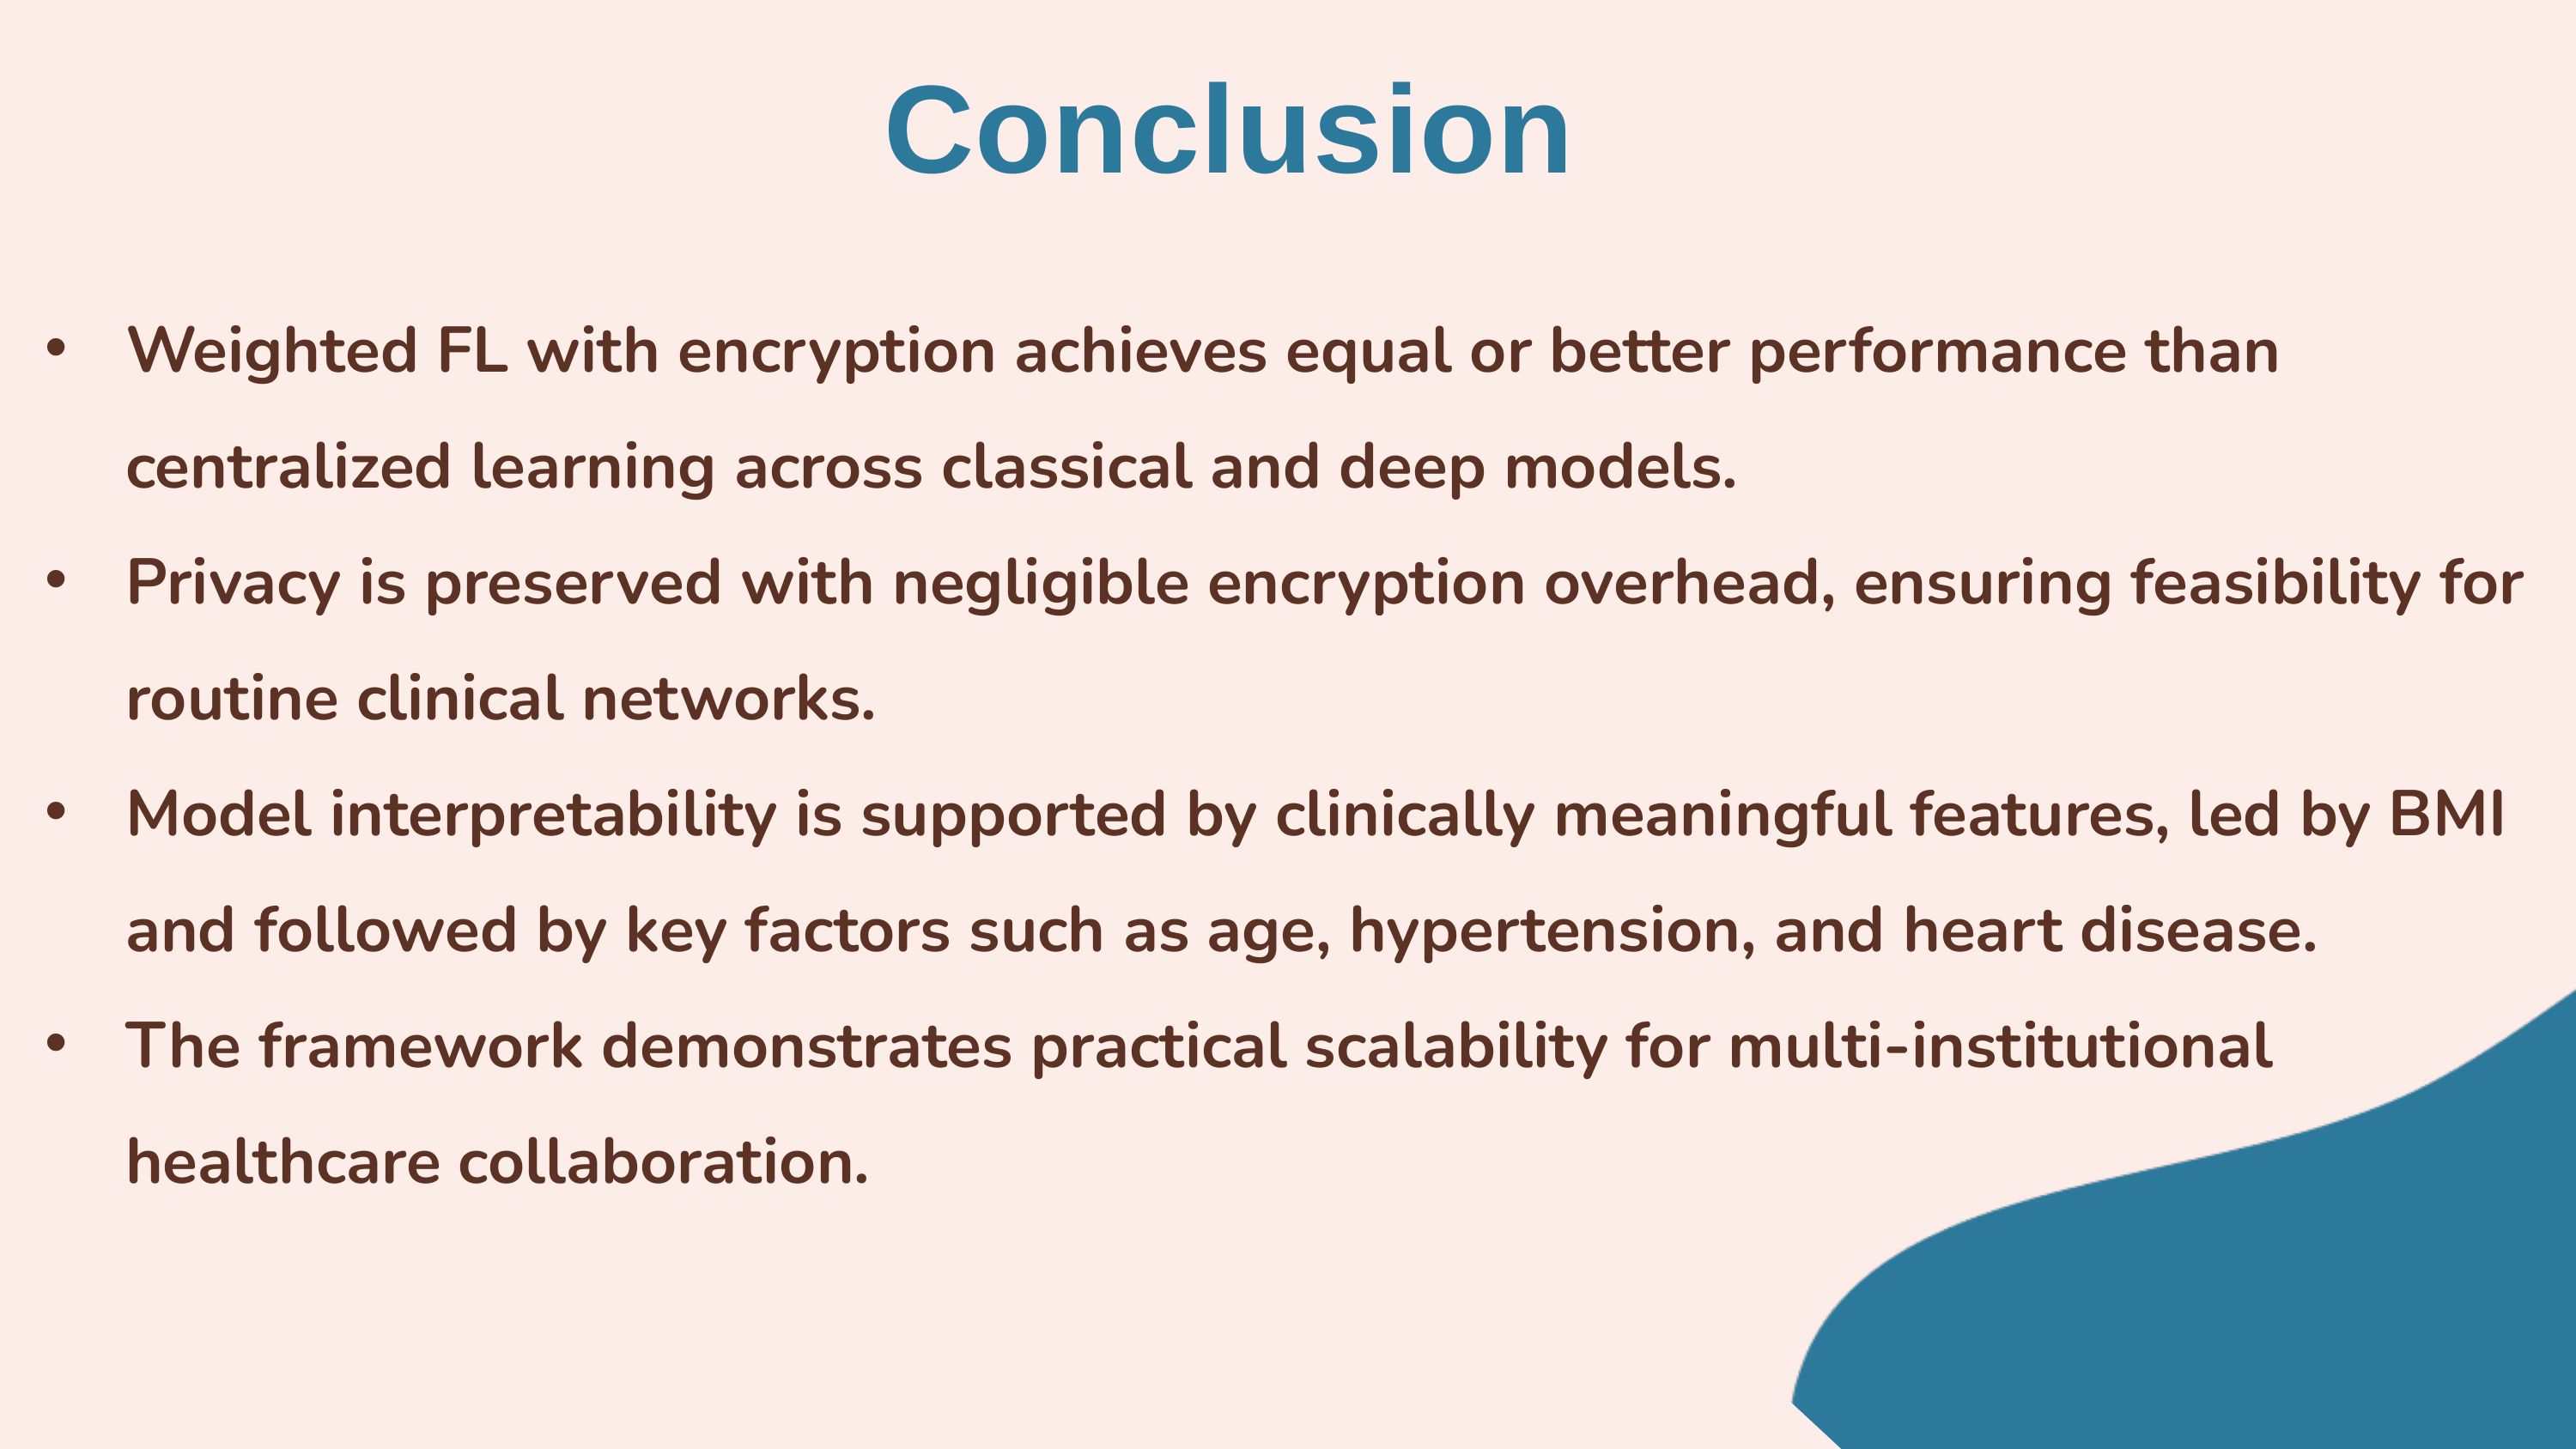

Conclusion
Weighted FL with encryption achieves equal or better performance than centralized learning across classical and deep models.
Privacy is preserved with negligible encryption overhead, ensuring feasibility for routine clinical networks.
Model interpretability is supported by clinically meaningful features, led by BMI and followed by key factors such as age, hypertension, and heart disease.
The framework demonstrates practical scalability for multi-institutional healthcare collaboration.